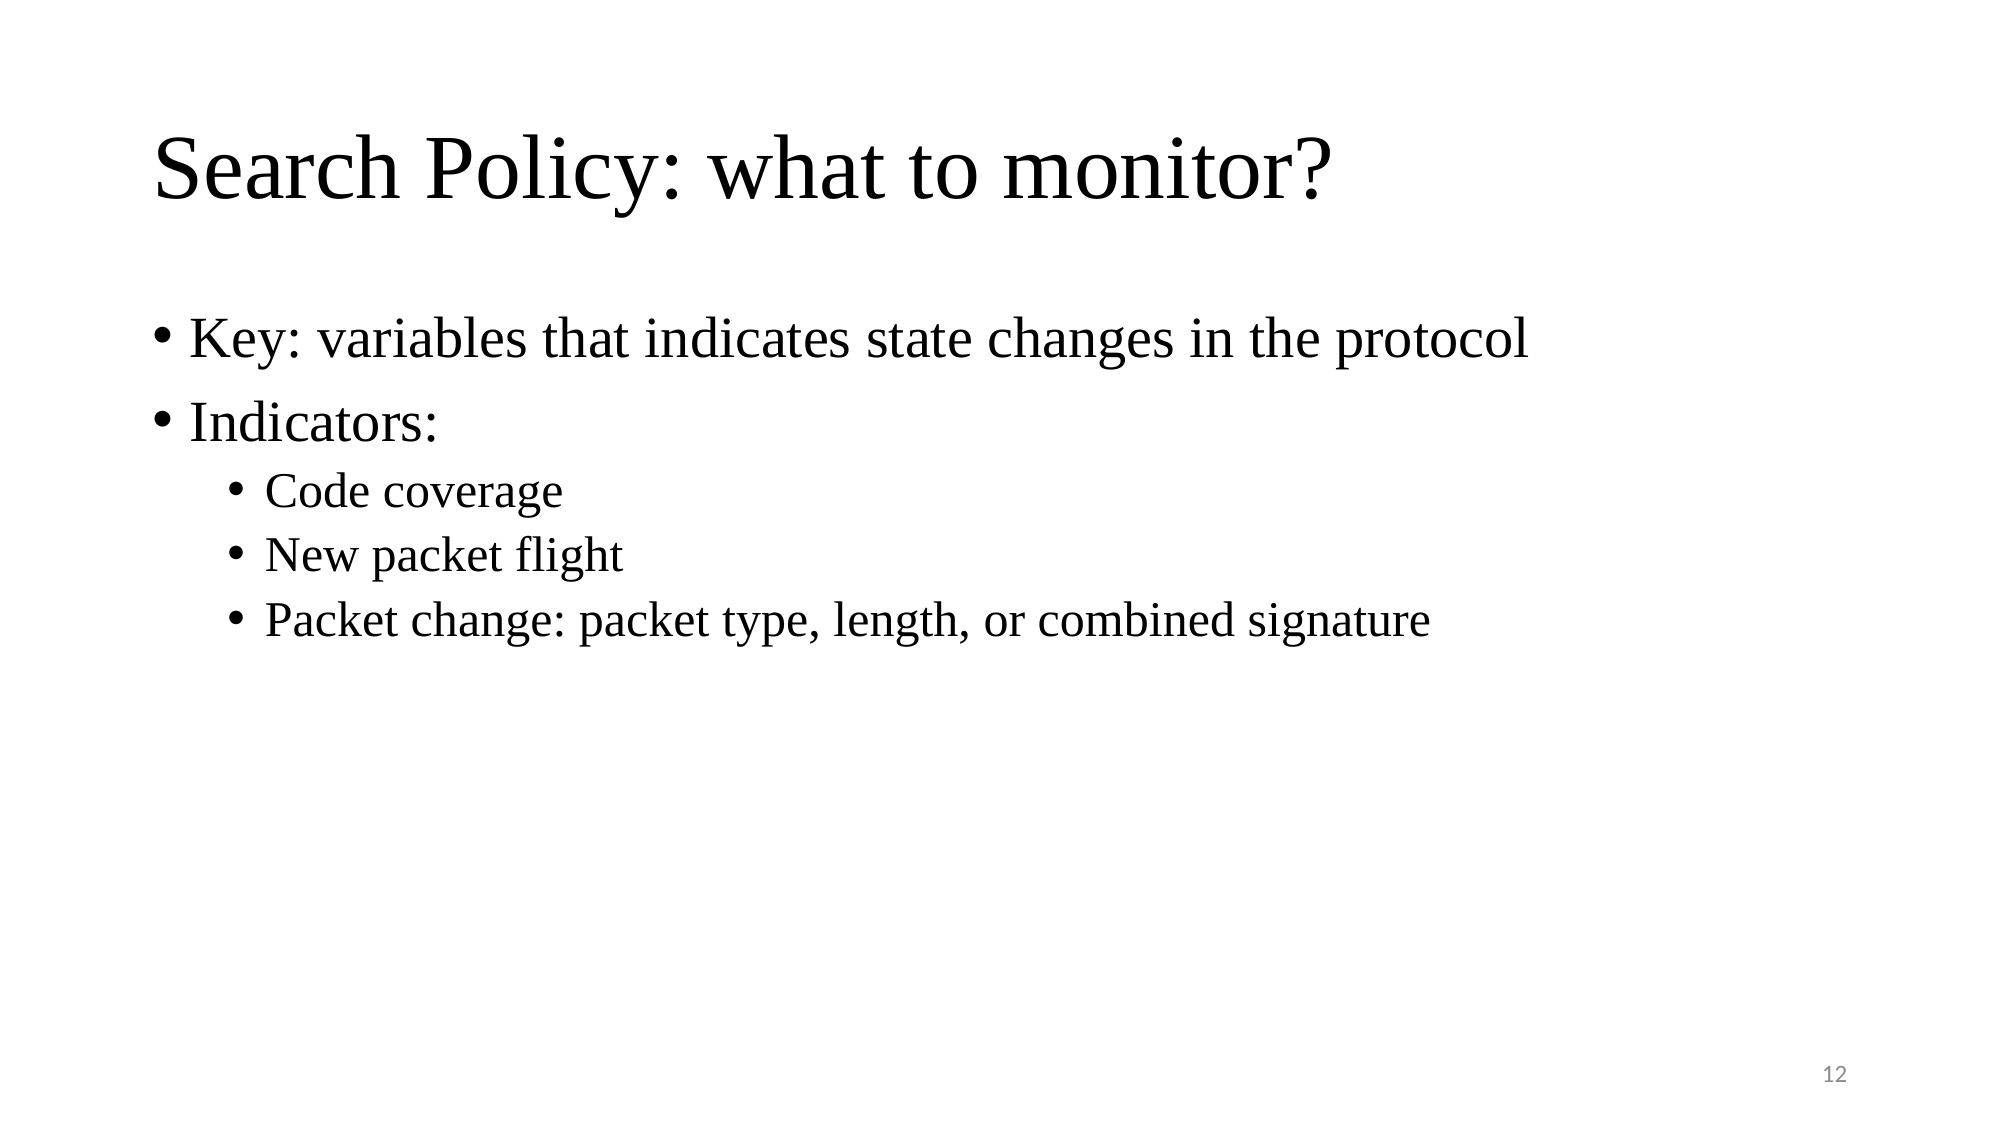

# Search Policy: what to monitor?
Key: variables that indicates state changes in the protocol
Indicators:
Code coverage
New packet flight
Packet change: packet type, length, or combined signature
12